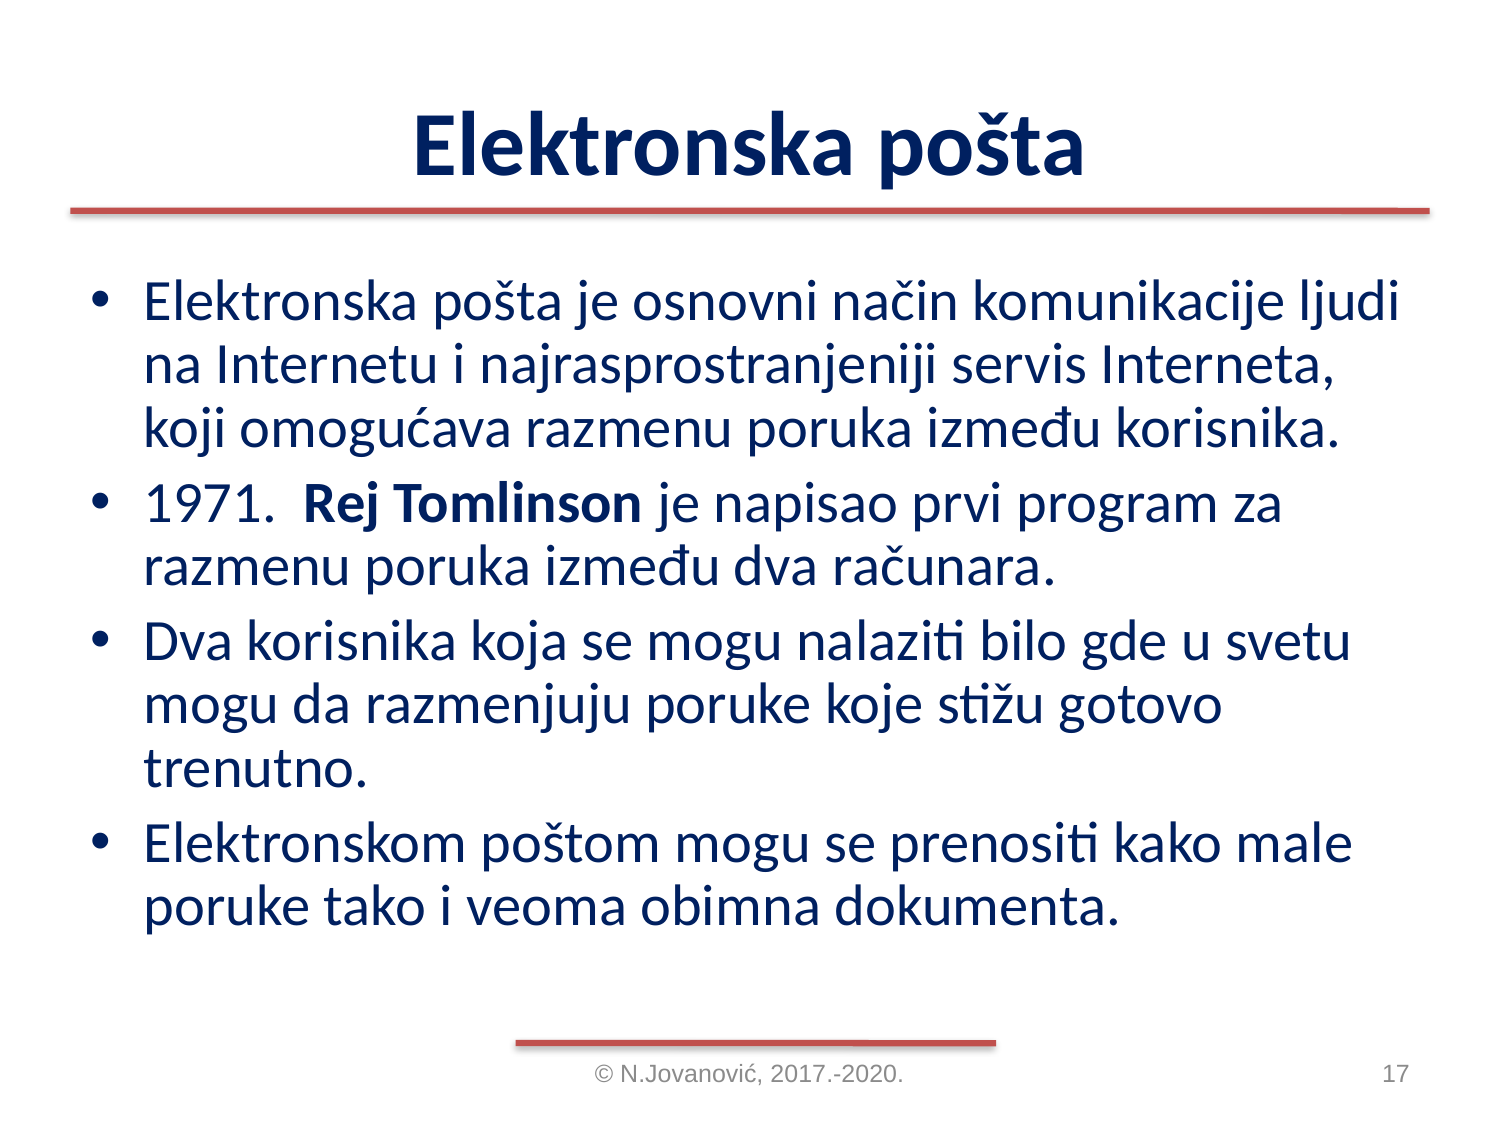

# Elektronska pošta
Elektronska pošta je osnovni način komunikacije ljudi na Internetu i najrasprostranjeniji servis Interneta, koji omogućava razmenu poruka između korisnika.
1971.  Rej Tomlinson je napisao prvi program za razmenu poruka između dva računara.
Dva korisnika koja se mogu nalaziti bilo gde u svetu mogu da razmenjuju poruke koje stižu gotovo trenutno.
Elektronskom poštom mogu se prenositi kako male poruke tako i veoma obimna dokumenta.
© N.Jovanović, 2017.-2020.
17